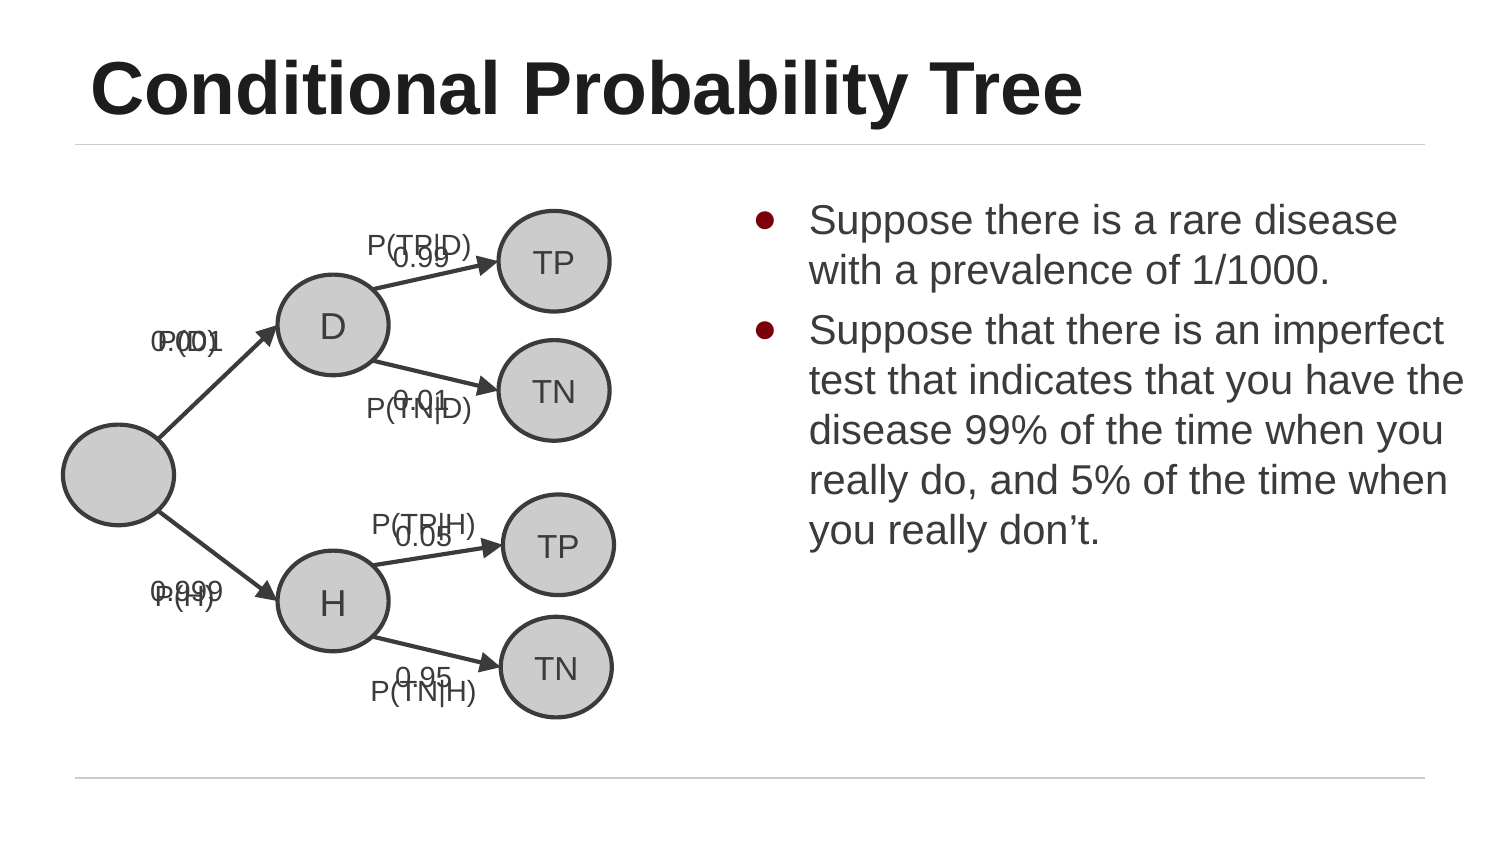

# Conditional Probability Tree
Suppose there is a rare disease with a prevalence of 1/1000.
Suppose that there is an imperfect test that indicates that you have the disease 99% of the time when you really do, and 5% of the time when you really don’t.
P(TP|D)
TP
0.99
D
0.001
P(D)
TN
0.01
P(TN|D)

P(TP|H)
TP
0.05
H
0.999
P(H)
TN
0.95
P(TN|H)